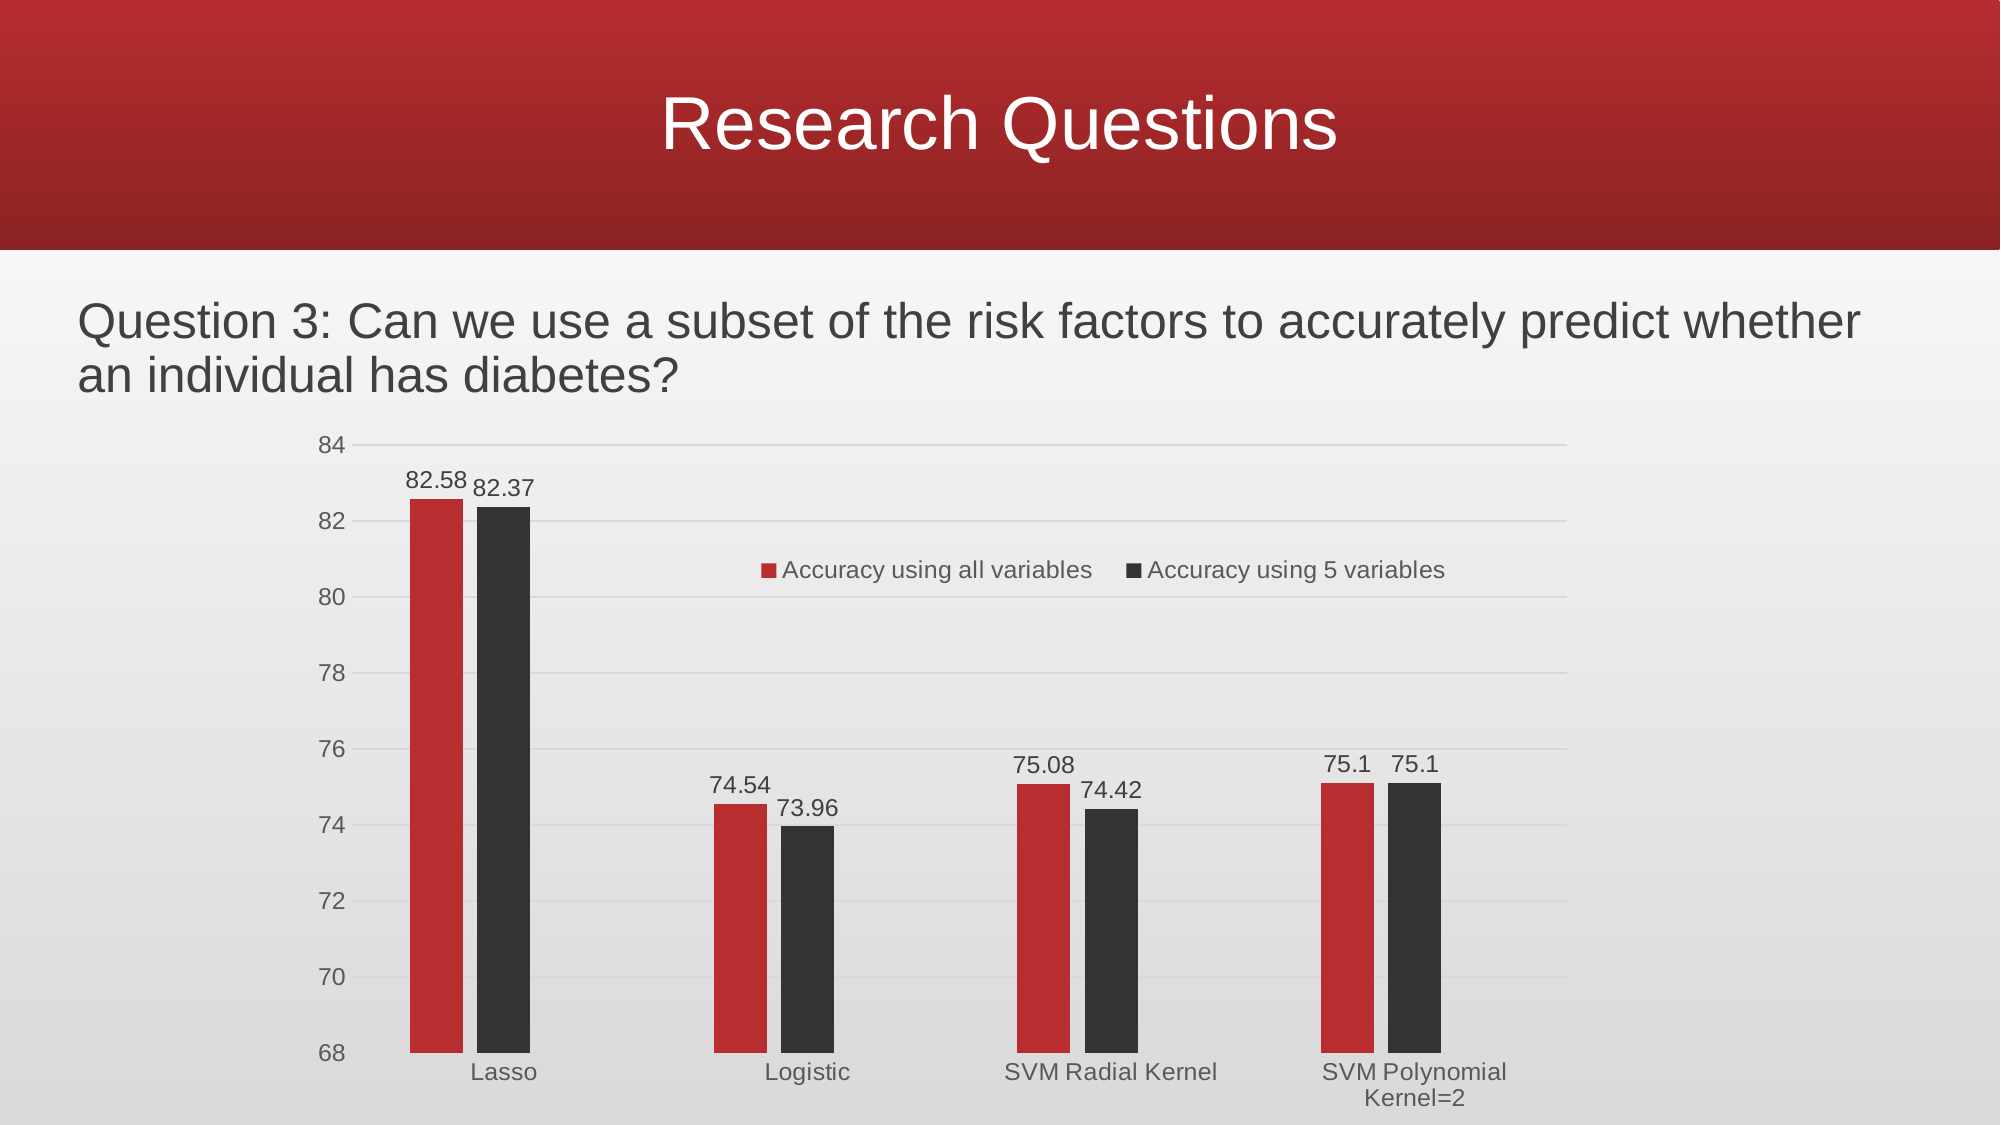

# Research Questions
Question 3: Can we use a subset of the risk factors to accurately predict whether an individual has diabetes?

### Chart

| Category | Accuracy using all variables | Accuracy using 5 variables | Column1 |
|---|---|---|---|
| Lasso | 82.58 | 82.37 | None |
| Logistic | 74.54 | 73.96 | None |
| SVM Radial Kernel | 75.08 | 74.42 | None |
| SVM Polynomial Kernel=2 | 75.1 | 75.1 | None |